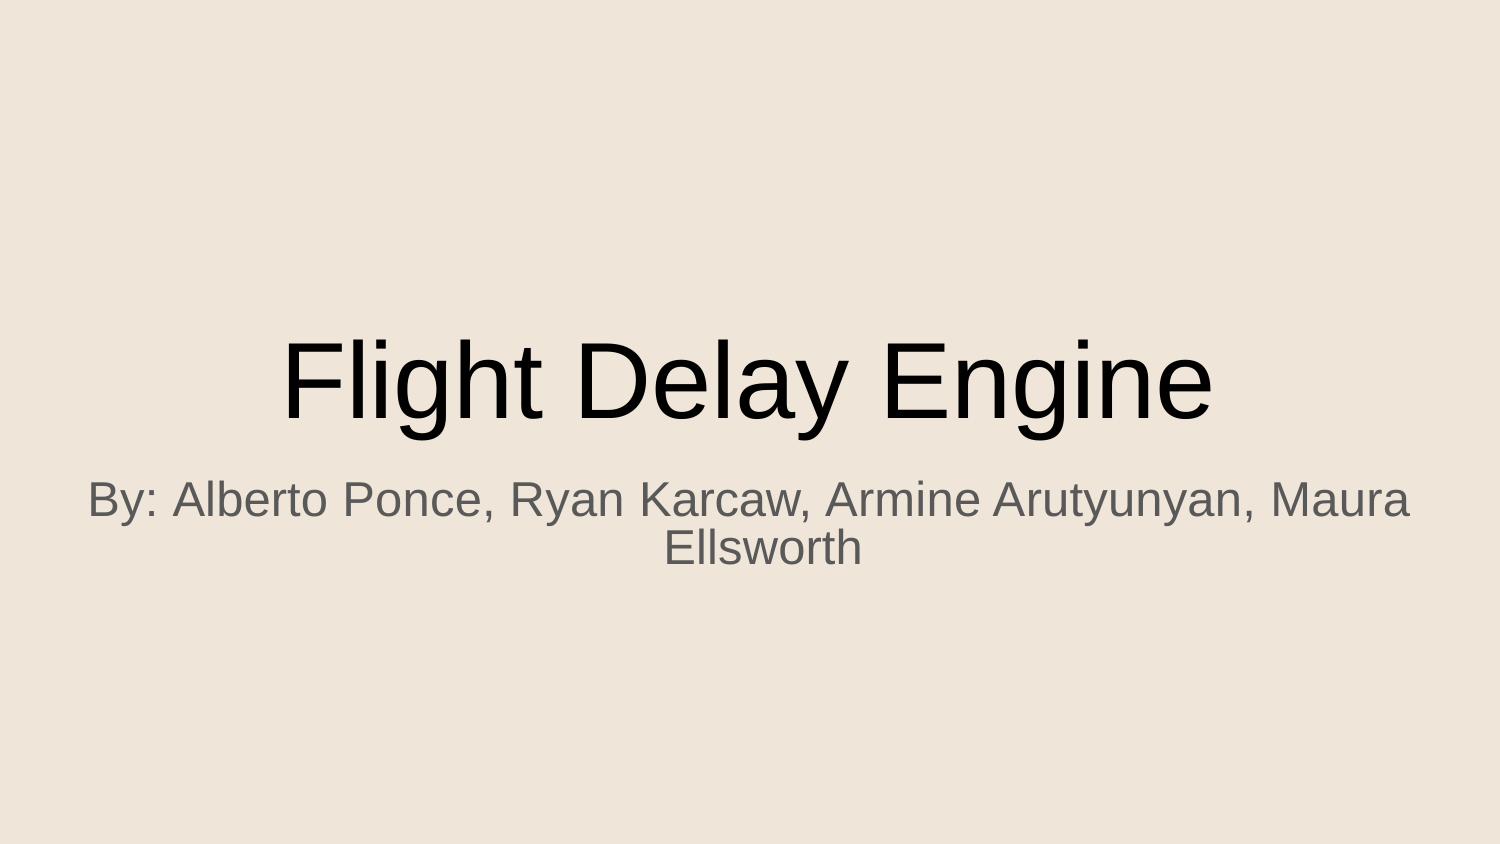

Flight Delay Engine
By: Alberto Ponce, Ryan Karcaw, Armine Arutyunyan, Maura  Ellsworth